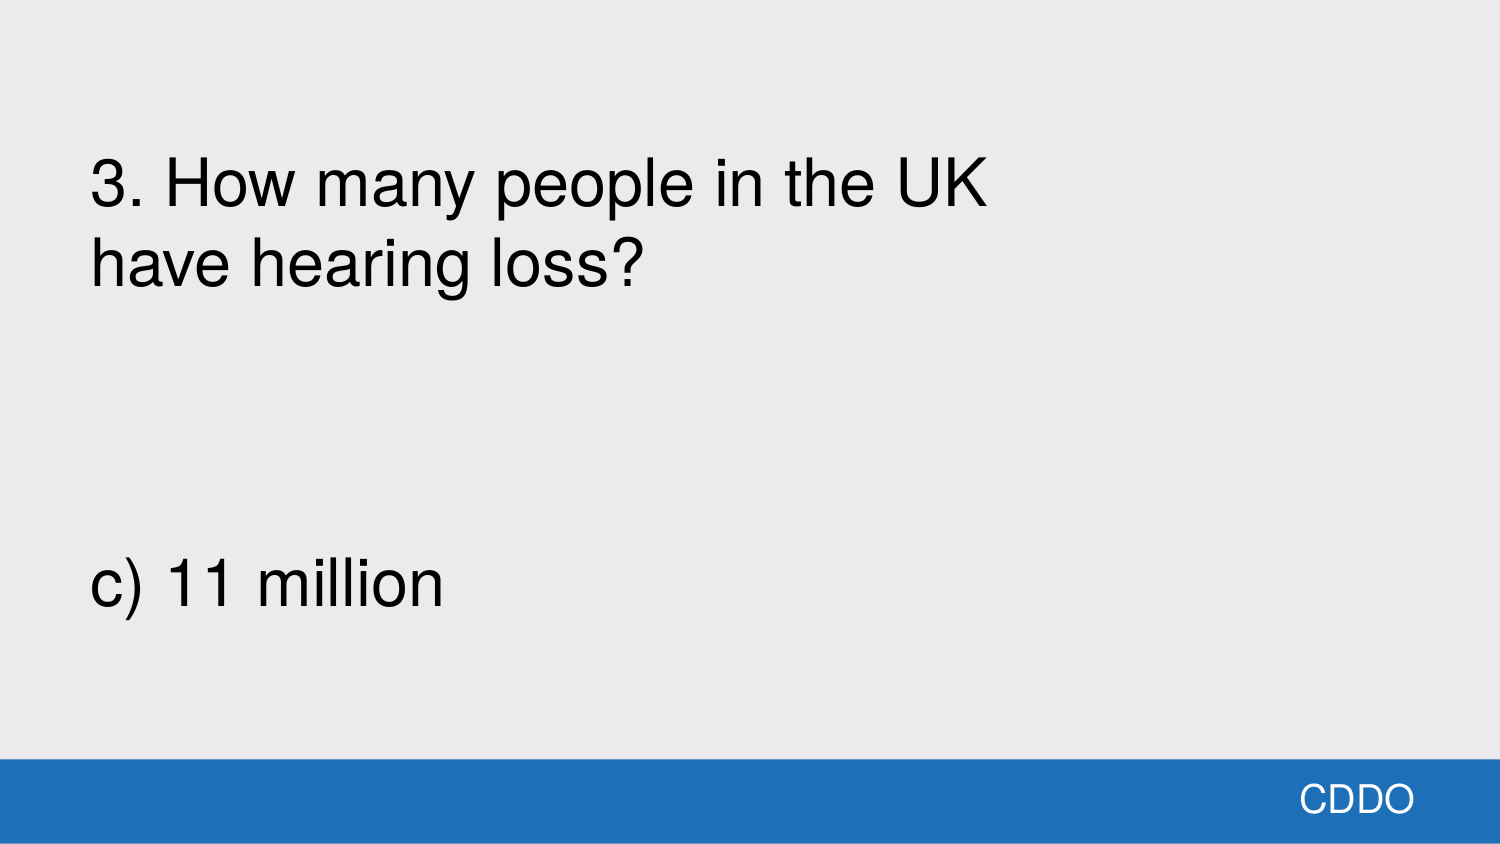

3. How many people in the UK
have hearing loss?

c) 11 million